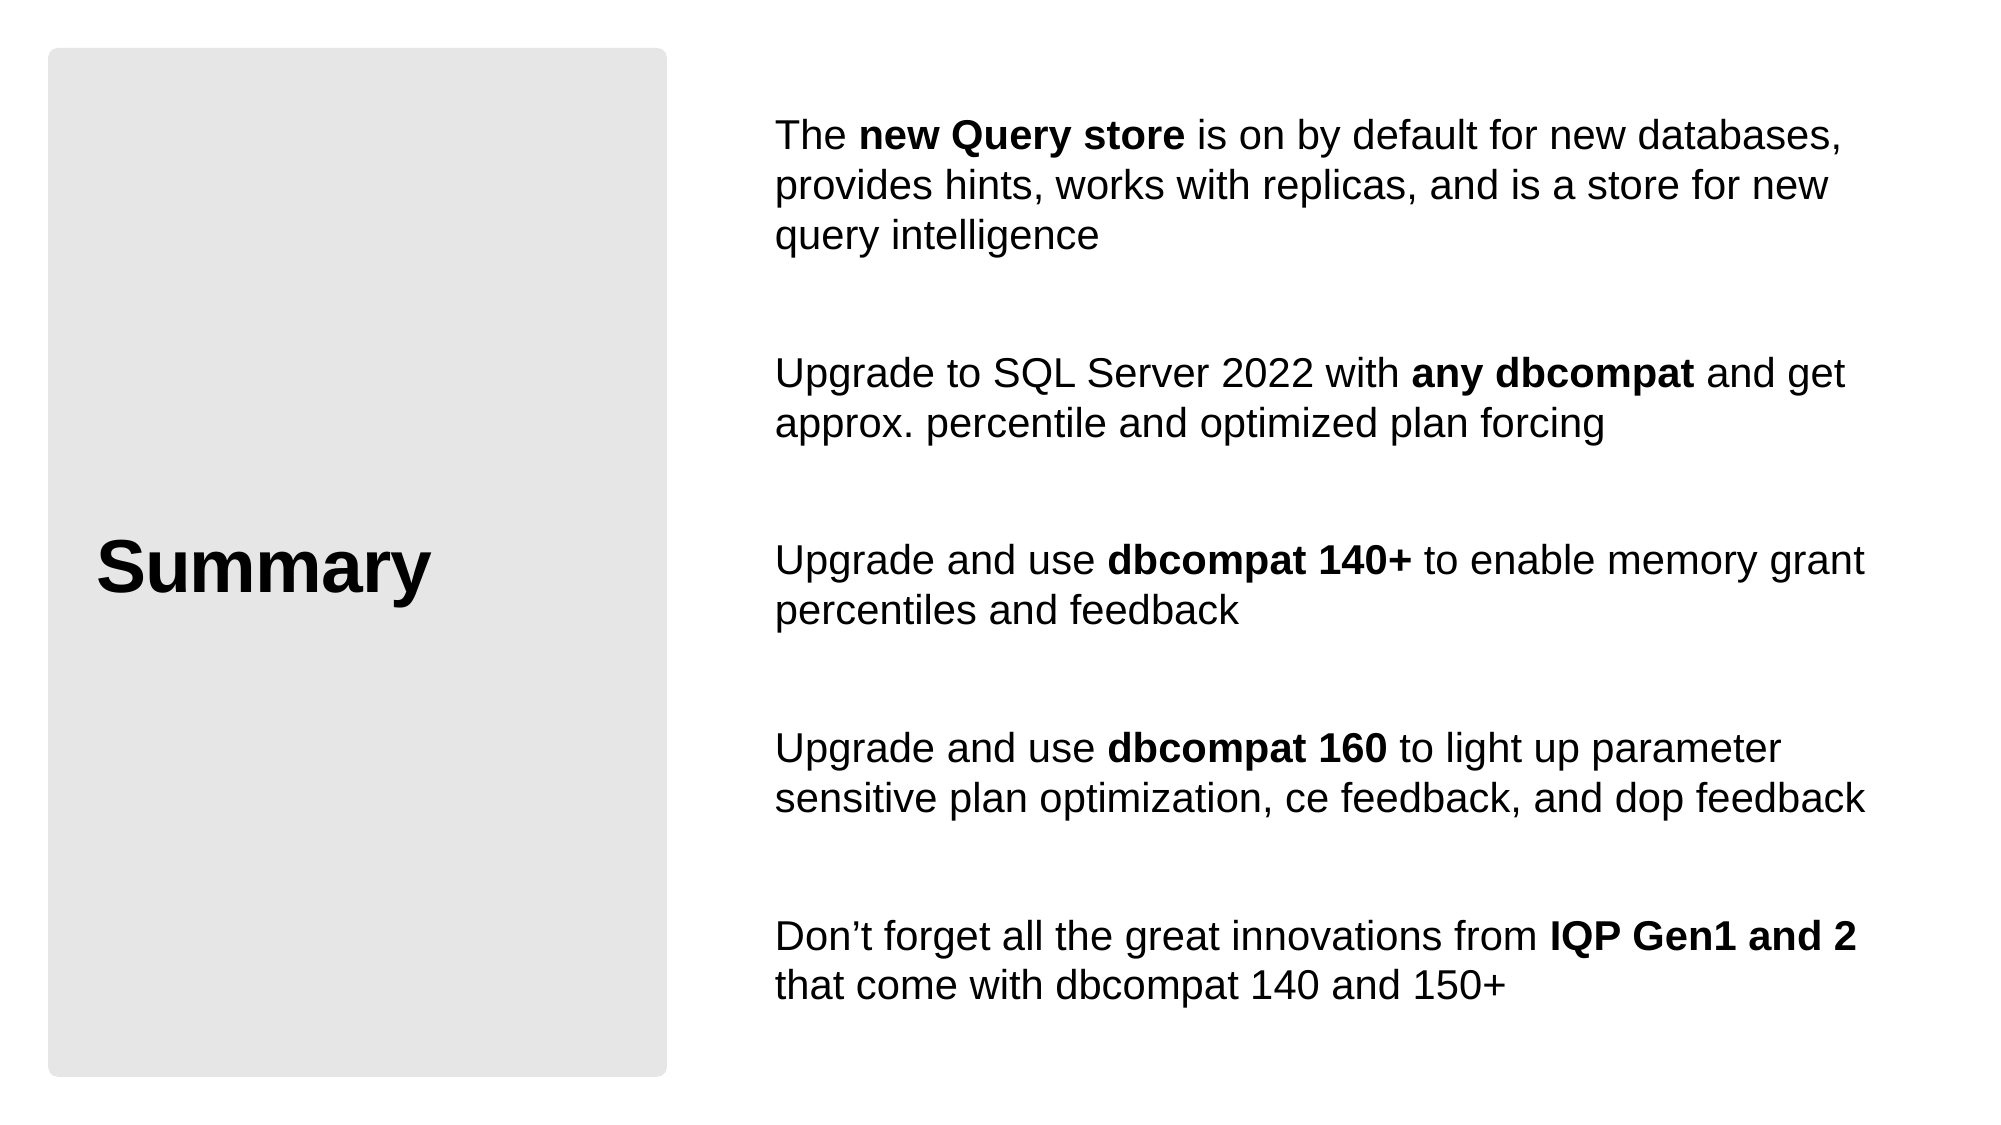

The new Query store is on by default for new databases, provides hints, works with replicas, and is a store for new query intelligence
Upgrade to SQL Server 2022 with any dbcompat and get approx. percentile and optimized plan forcing
Upgrade and use dbcompat 140+ to enable memory grant percentiles and feedback
Upgrade and use dbcompat 160 to light up parameter sensitive plan optimization, ce feedback, and dop feedback
Don’t forget all the great innovations from IQP Gen1 and 2 that come with dbcompat 140 and 150+
# Summary